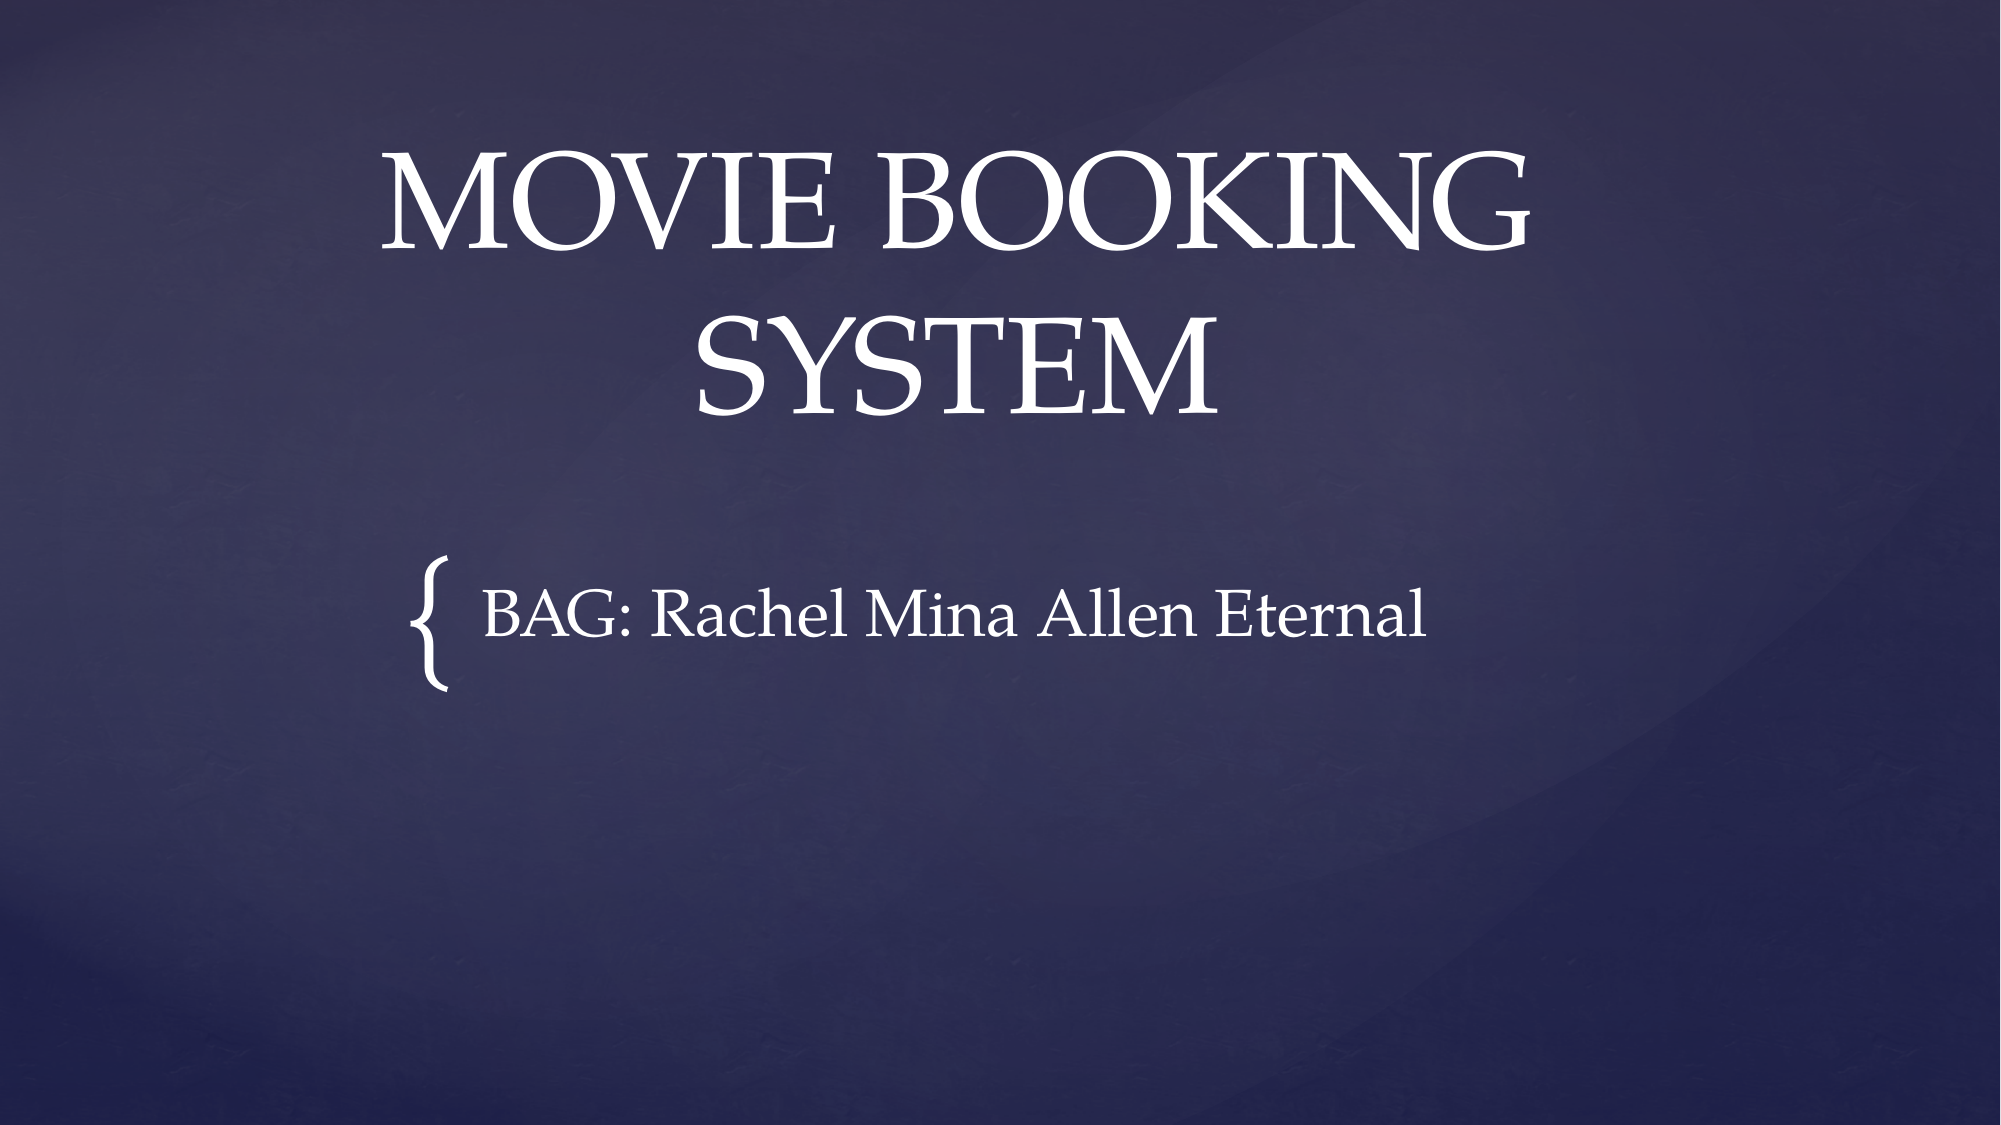

# MOVIE BOOKING SYSTEM
BAG: Rachel Mina Allen Eternal